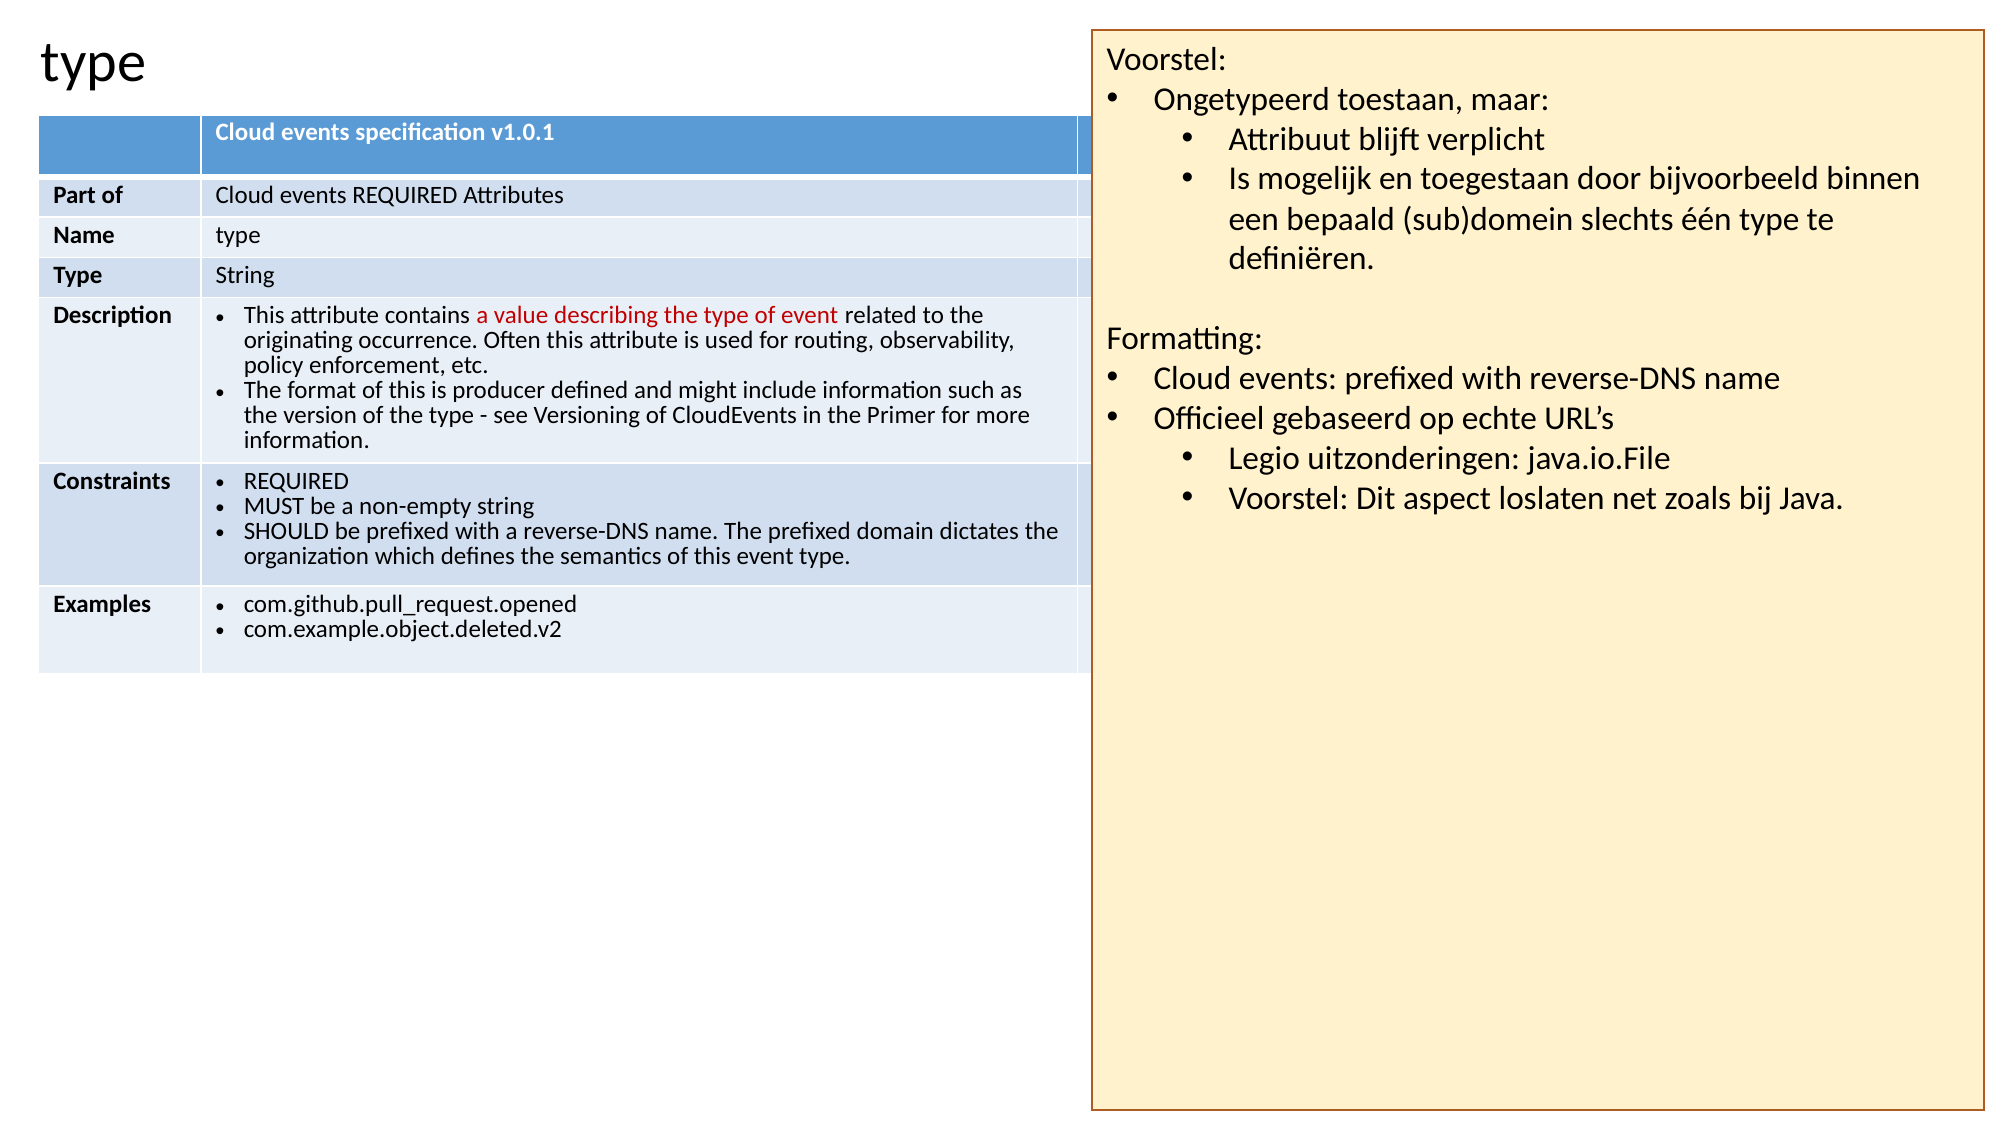

# type
Voorstel:
Ongetypeerd toestaan, maar:
Attribuut blijft verplicht
Is mogelijk en toegestaan door bijvoorbeeld binnen een bepaald (sub)domein slechts één type te definiëren.

Formatting:
Cloud events: prefixed with reverse-DNS name
Officieel gebaseerd op echte URL’s
Legio uitzonderingen: java.io.File
Voorstel: Dit aspect loslaten net zoals bij Java.

|  | Cloud events specification v1.0.1 | Changes |
| --- | --- | --- |
| Part of | Cloud events REQUIRED Attributes |  |
| Name | type |  |
| Type | String |  |
| Description | This attribute contains a value describing the type of event related to the originating occurrence. Often this attribute is used for routing, observability, policy enforcement, etc. The format of this is producer defined and might include information such as the version of the type - see Versioning of CloudEvents in the Primer for more information. |  |
| Constraints | REQUIRED MUST be a non-empty string SHOULD be prefixed with a reverse-DNS name. The prefixed domain dictates the organization which defines the semantics of this event type. |  |
| Examples | com.github.pull\_request.opened com.example.object.deleted.v2 |  |